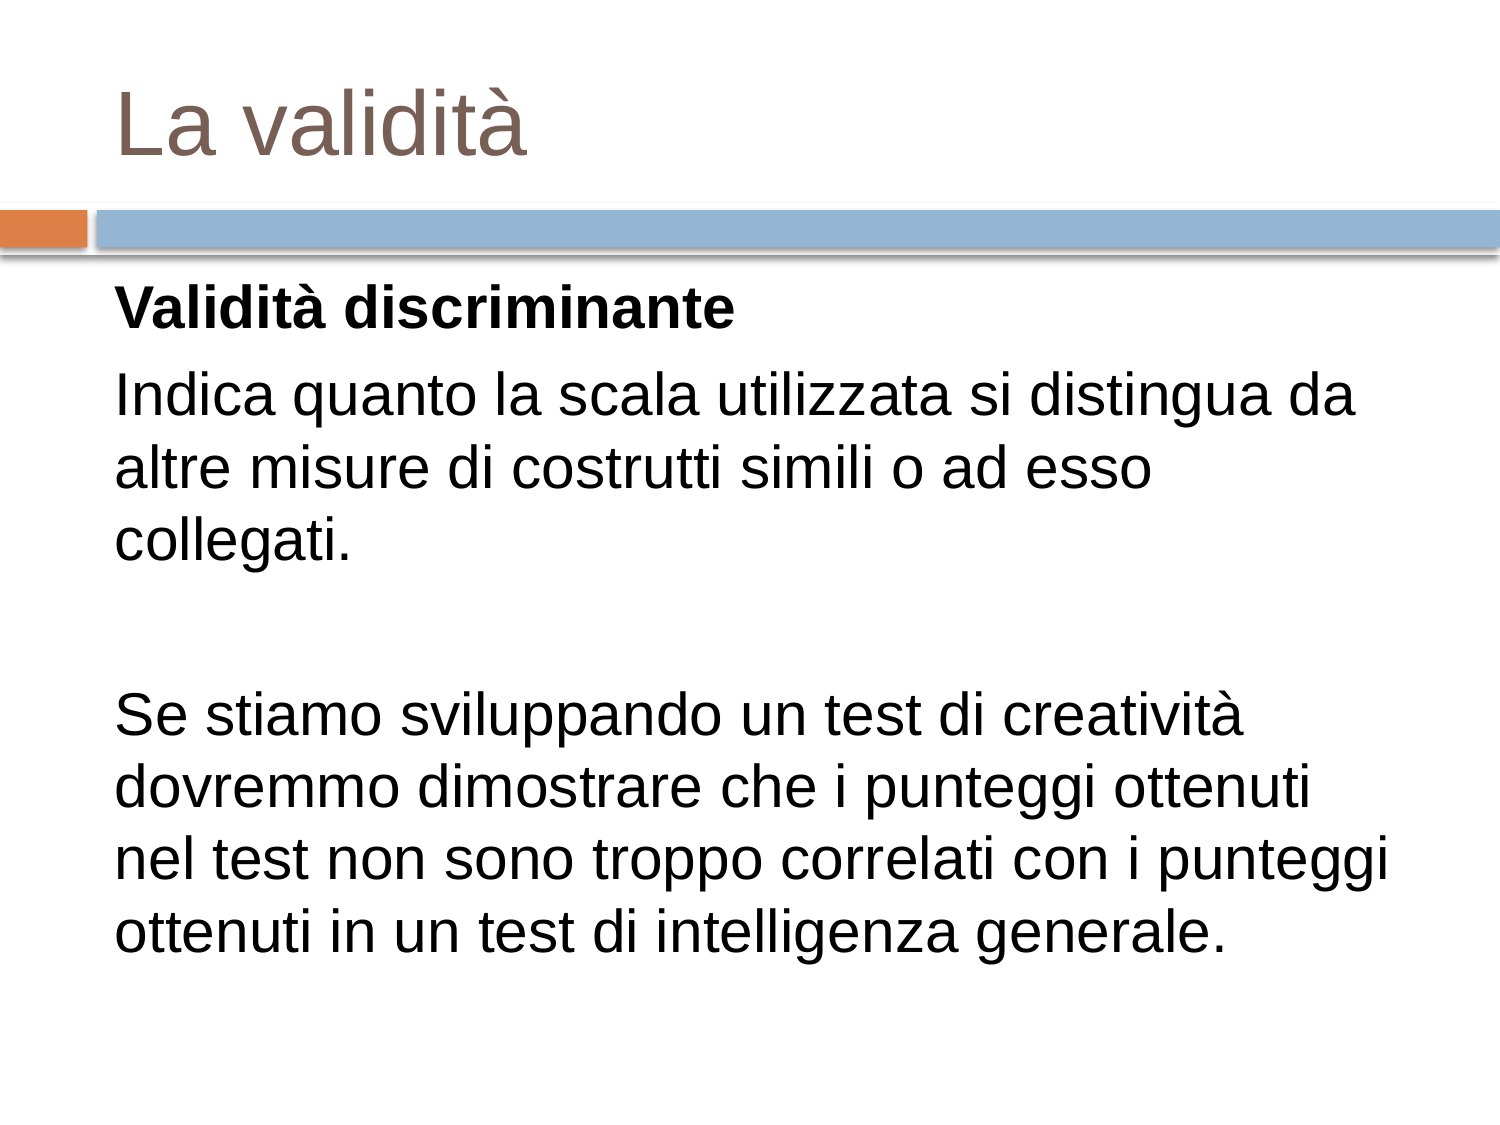

# La validità
Validità discriminante
Indica quanto la scala utilizzata si distingua da altre misure di costrutti simili o ad esso collegati.

Se stiamo sviluppando un test di creatività dovremmo dimostrare che i punteggi ottenuti nel test non sono troppo correlati con i punteggi ottenuti in un test di intelligenza generale.